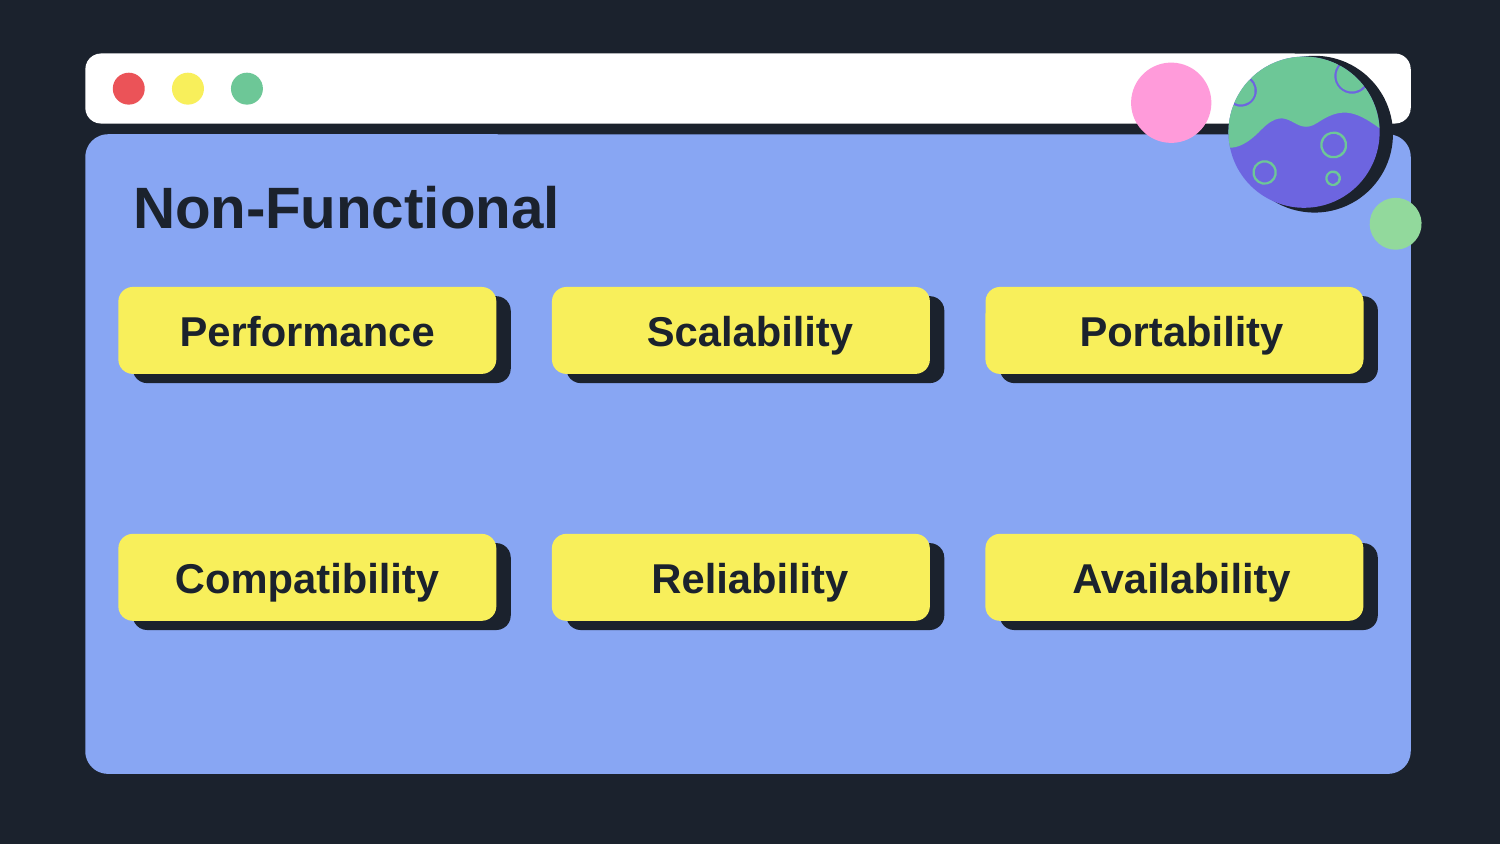

# Non-Functional

Performance
Scalability
Portability

Compatibility
Reliability
Availability